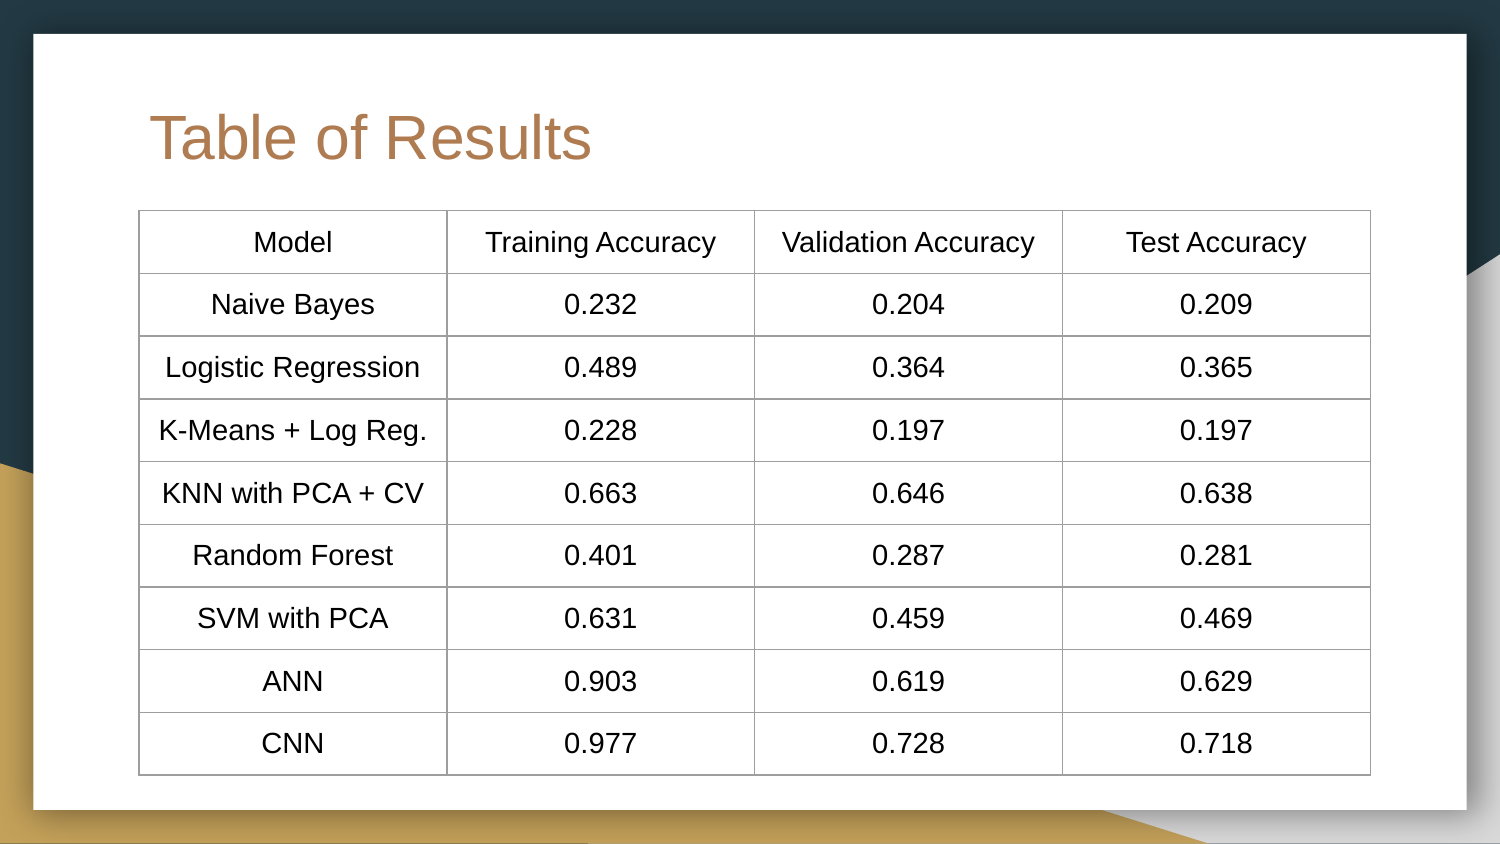

# Table of Results
| Model | Training Accuracy | Validation Accuracy | Test Accuracy |
| --- | --- | --- | --- |
| Naive Bayes | 0.232 | 0.204 | 0.209 |
| Logistic Regression | 0.489 | 0.364 | 0.365 |
| K-Means + Log Reg. | 0.228 | 0.197 | 0.197 |
| KNN with PCA + CV | 0.663 | 0.646 | 0.638 |
| Random Forest | 0.401 | 0.287 | 0.281 |
| SVM with PCA | 0.631 | 0.459 | 0.469 |
| ANN | 0.903 | 0.619 | 0.629 |
| CNN | 0.977 | 0.728 | 0.718 |